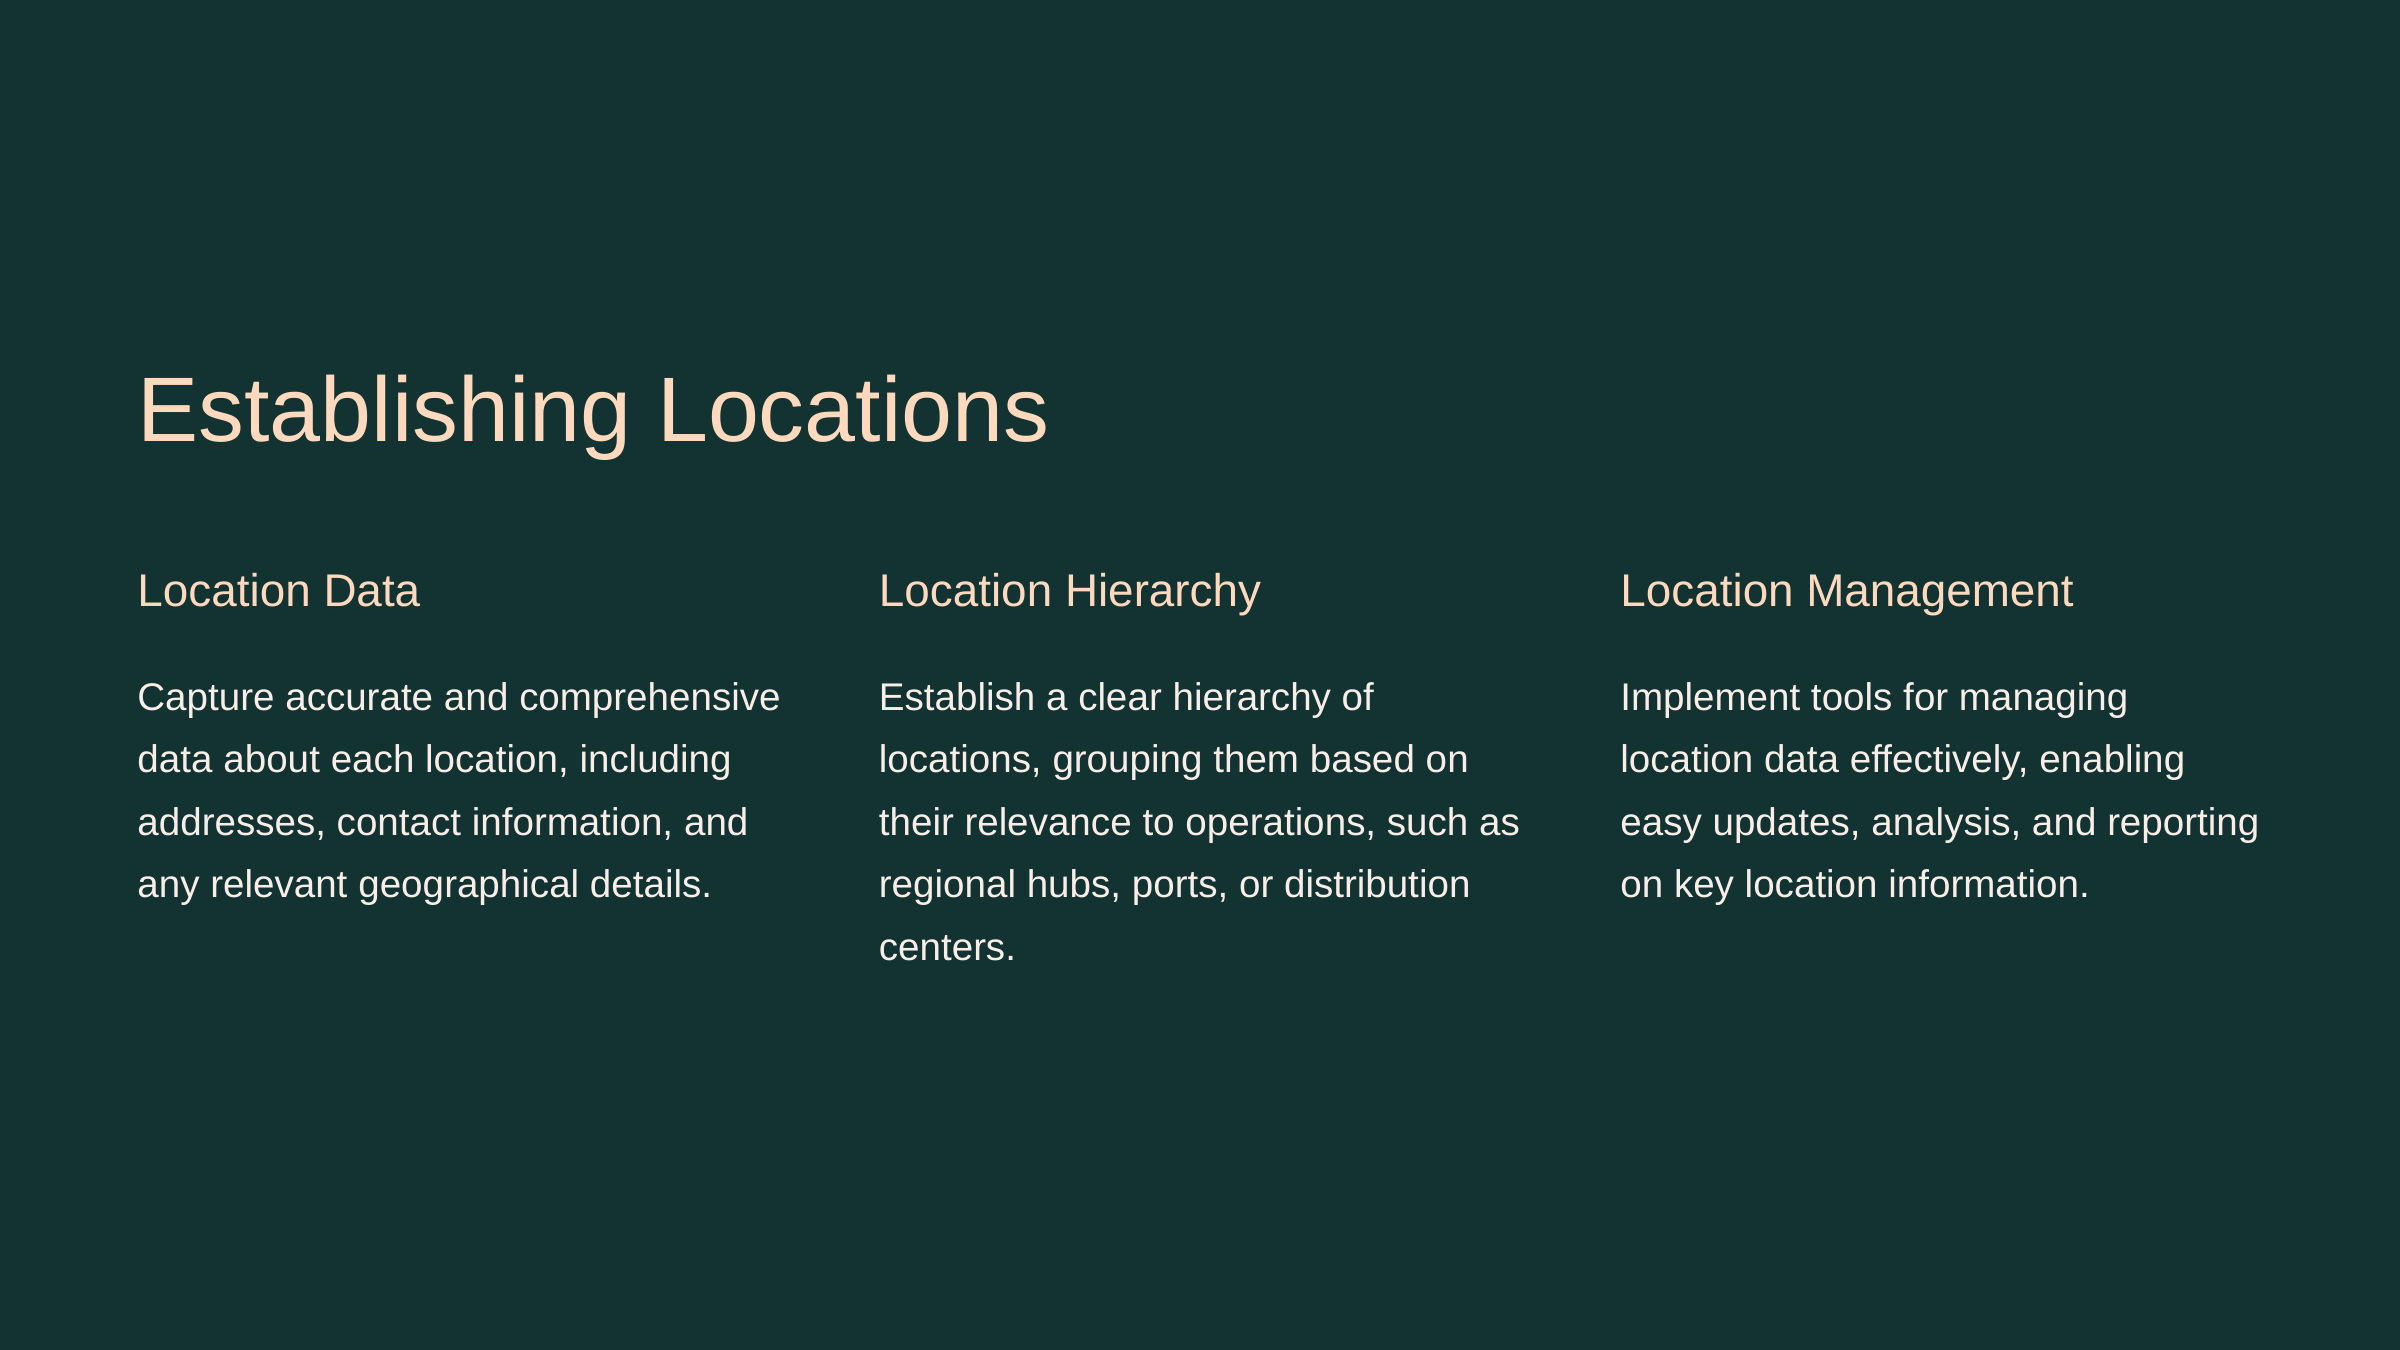

Establishing Locations
Location Data
Location Hierarchy
Location Management
Capture accurate and comprehensive data about each location, including addresses, contact information, and any relevant geographical details.
Establish a clear hierarchy of locations, grouping them based on their relevance to operations, such as regional hubs, ports, or distribution centers.
Implement tools for managing location data effectively, enabling easy updates, analysis, and reporting on key location information.